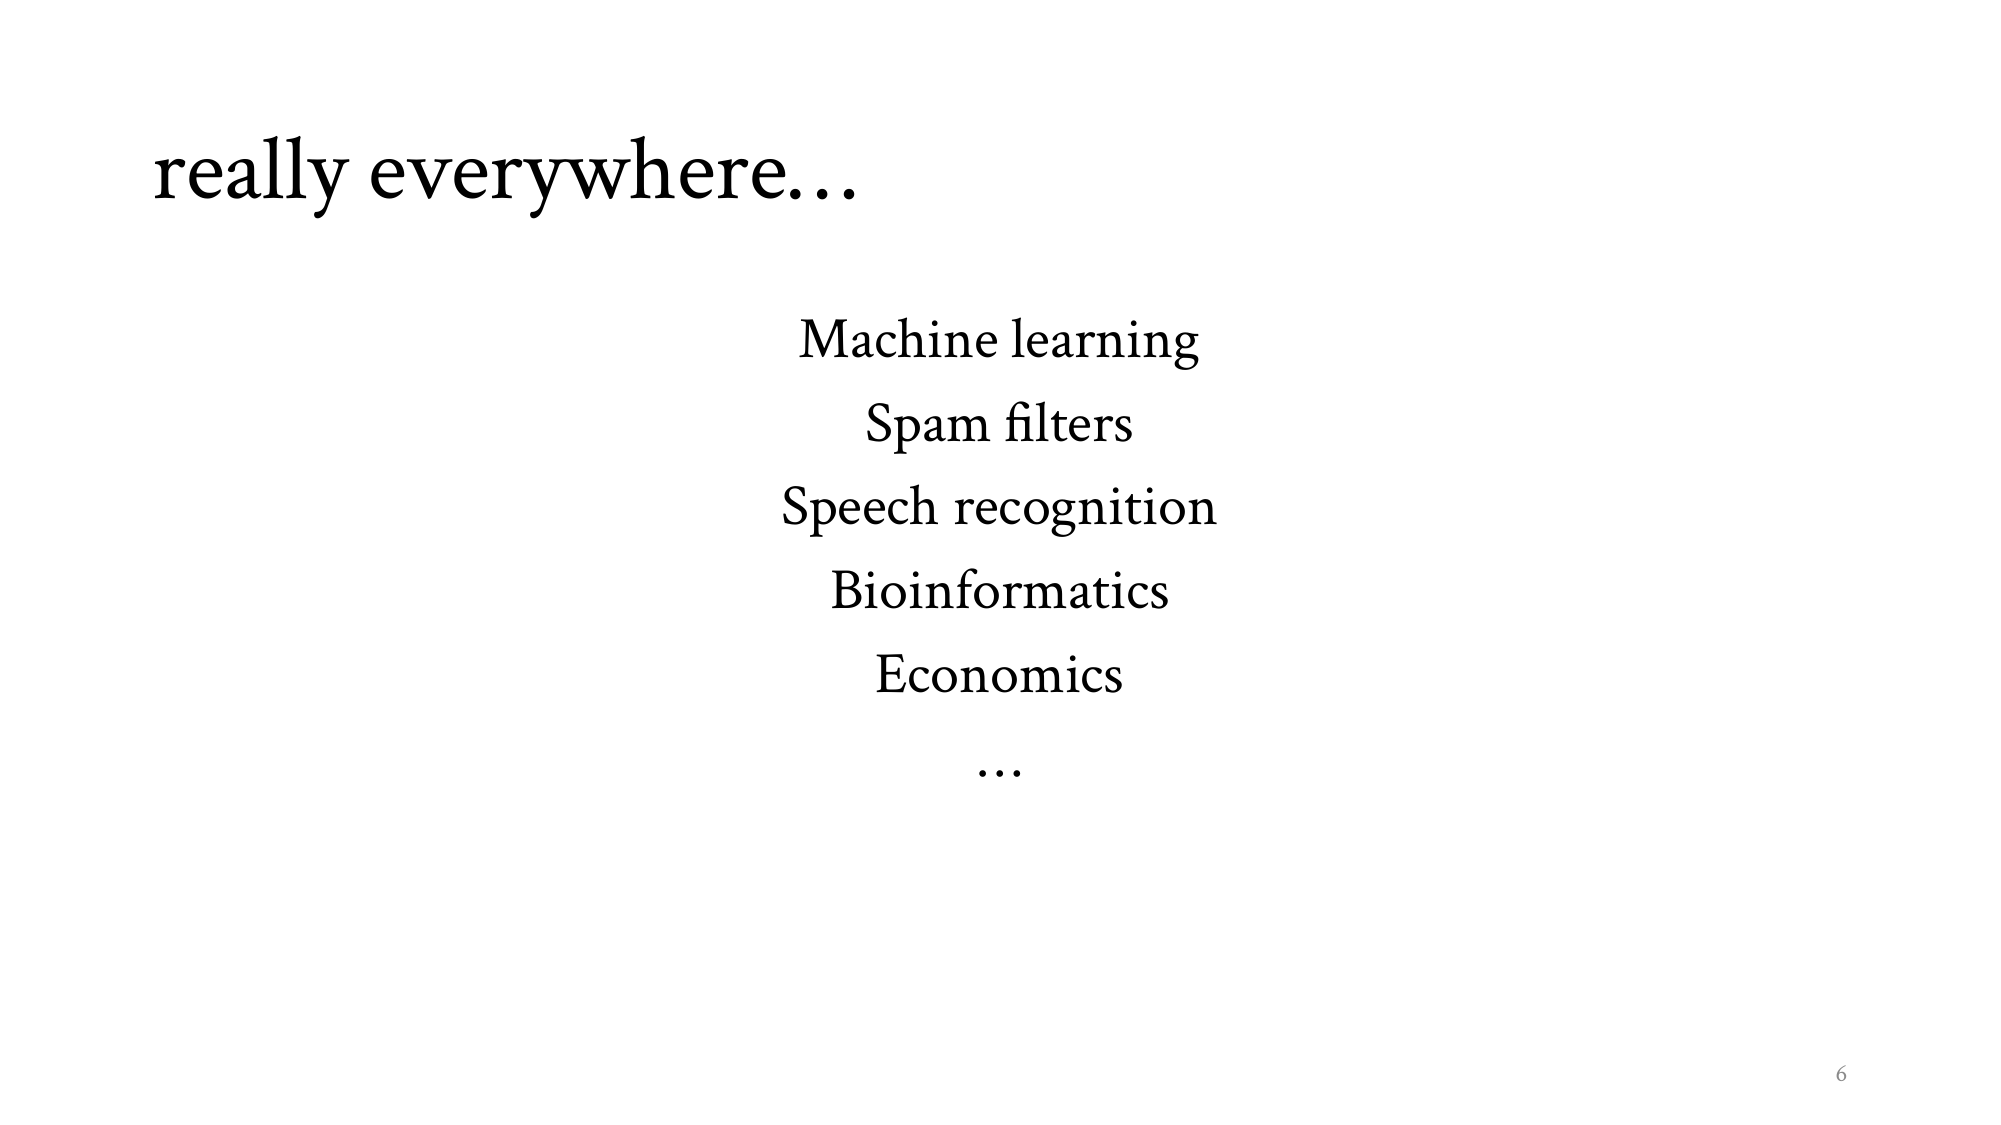

# really everywhere…
Machine learning
Spam filters
Speech recognition
Bioinformatics
Economics
…

6